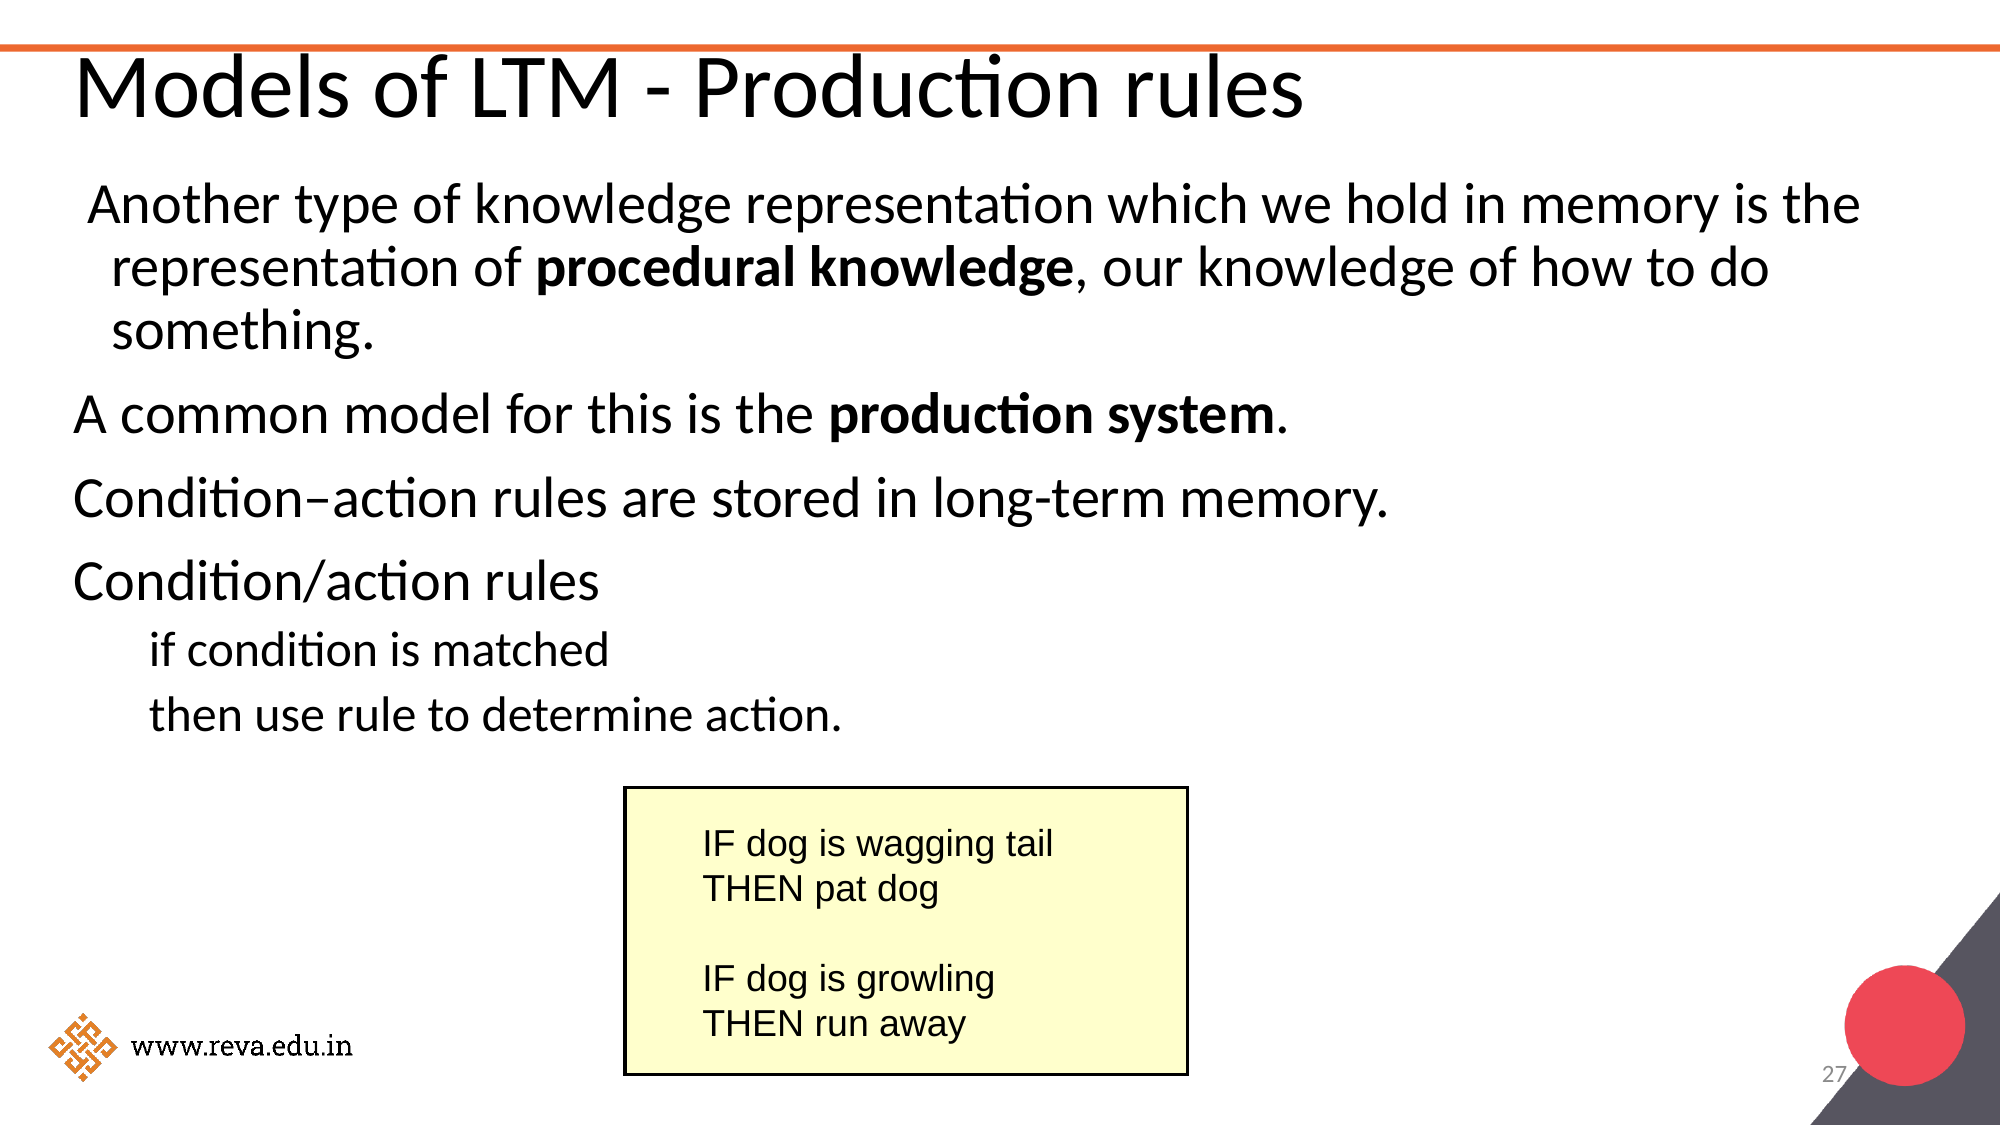

# Models of LTM - Production rules
 Another type of knowledge representation which we hold in memory is the representation of procedural knowledge, our knowledge of how to do something.
A common model for this is the production system.
Condition–action rules are stored in long-term memory.
Condition/action rules
if condition is matched
then use rule to determine action.
IF dog is wagging tail
THEN pat dog

IF dog is growling
THEN run away
27